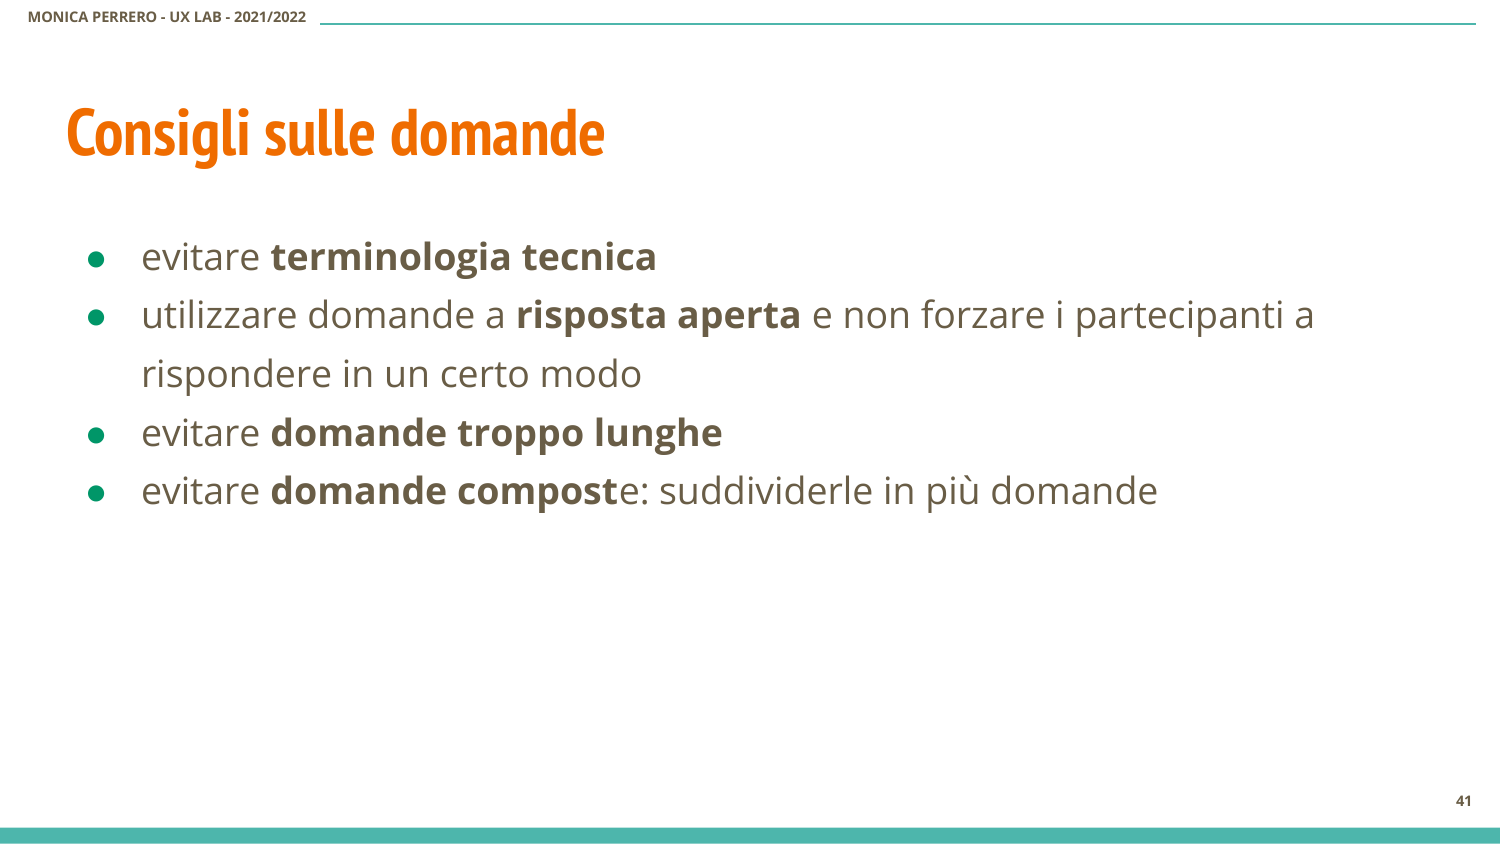

# Consigli sulle domande
evitare terminologia tecnica
utilizzare domande a risposta aperta e non forzare i partecipanti a rispondere in un certo modo
evitare domande troppo lunghe
evitare domande composte: suddividerle in più domande

41